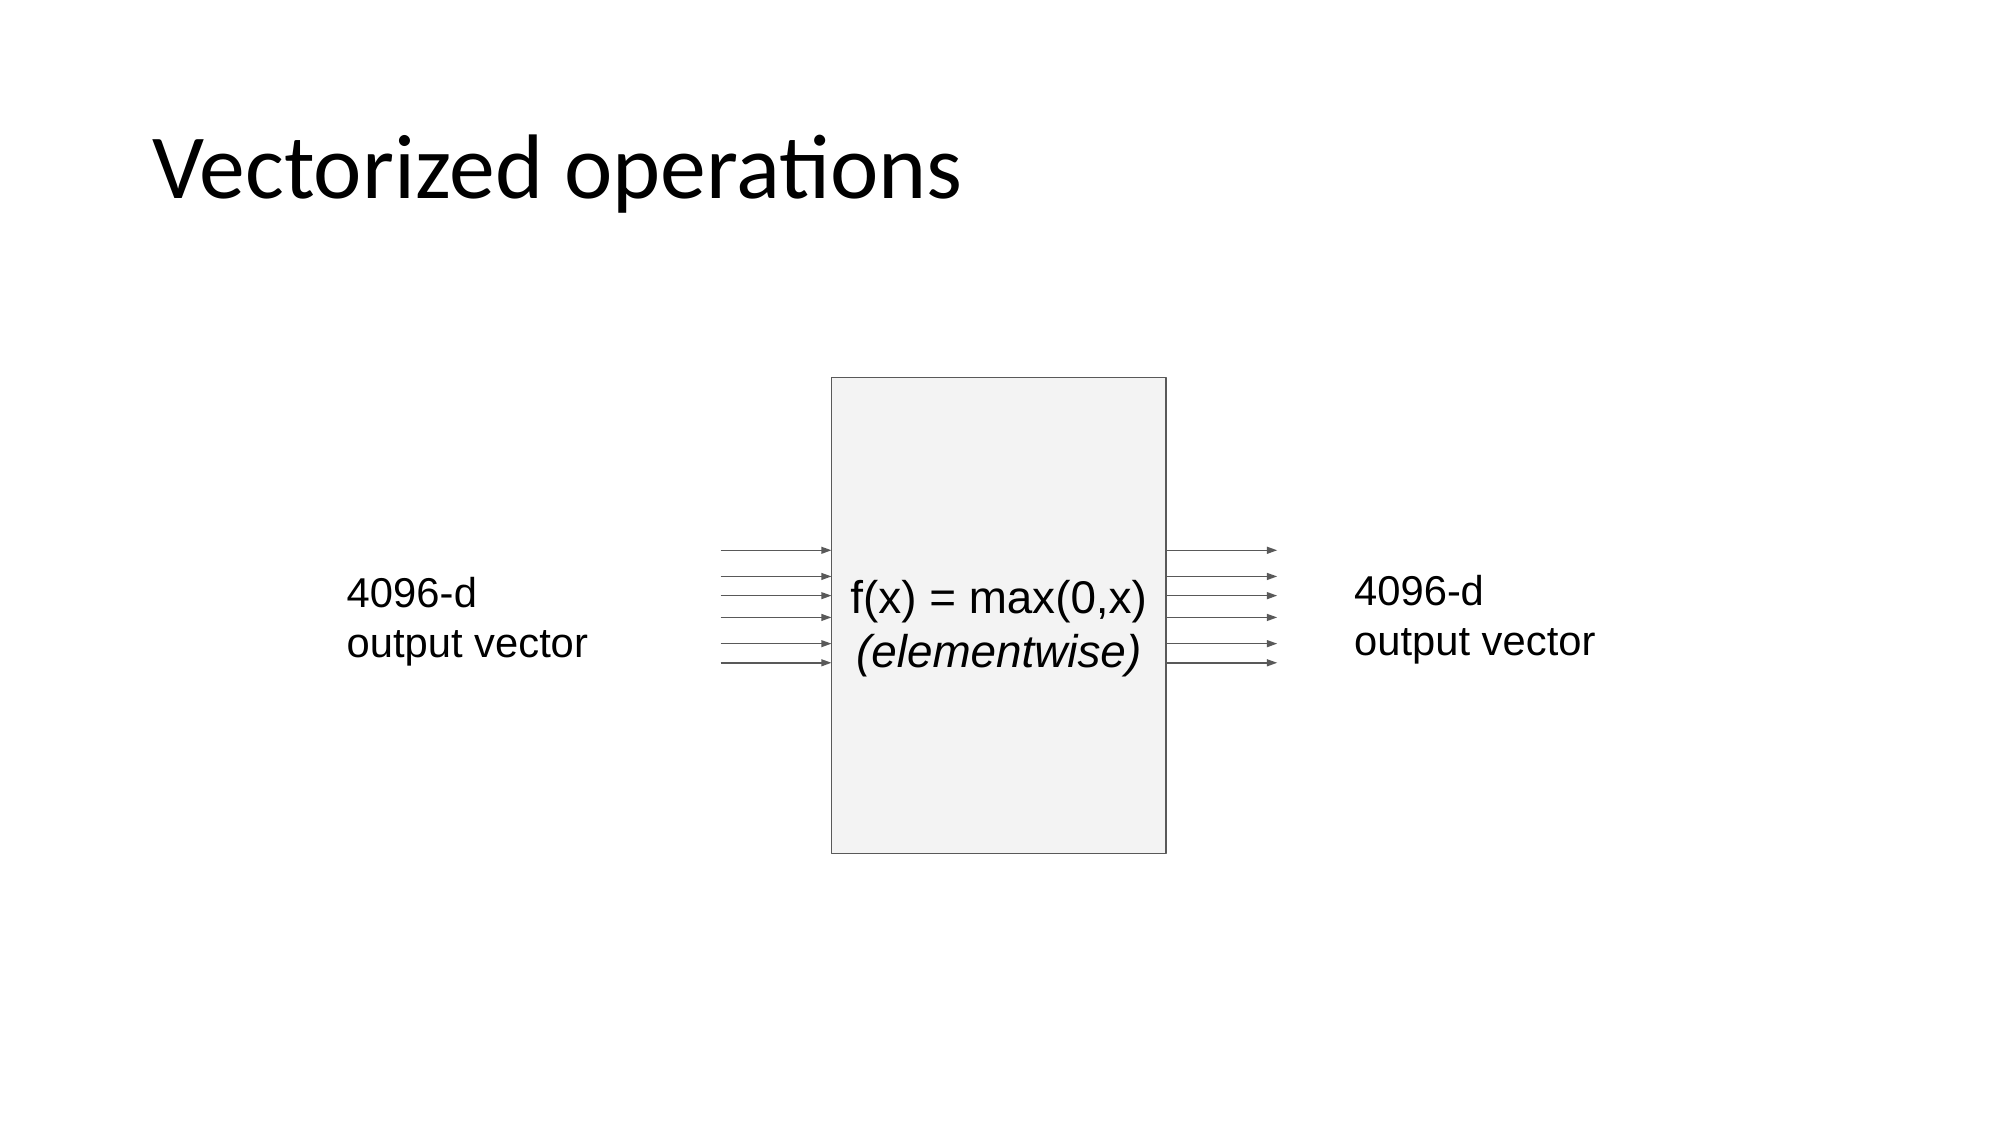

# Vectorized operations

4096-
d
f(x) = max(0,x)

output vector

(
elementwise
)

4096-d
output vector